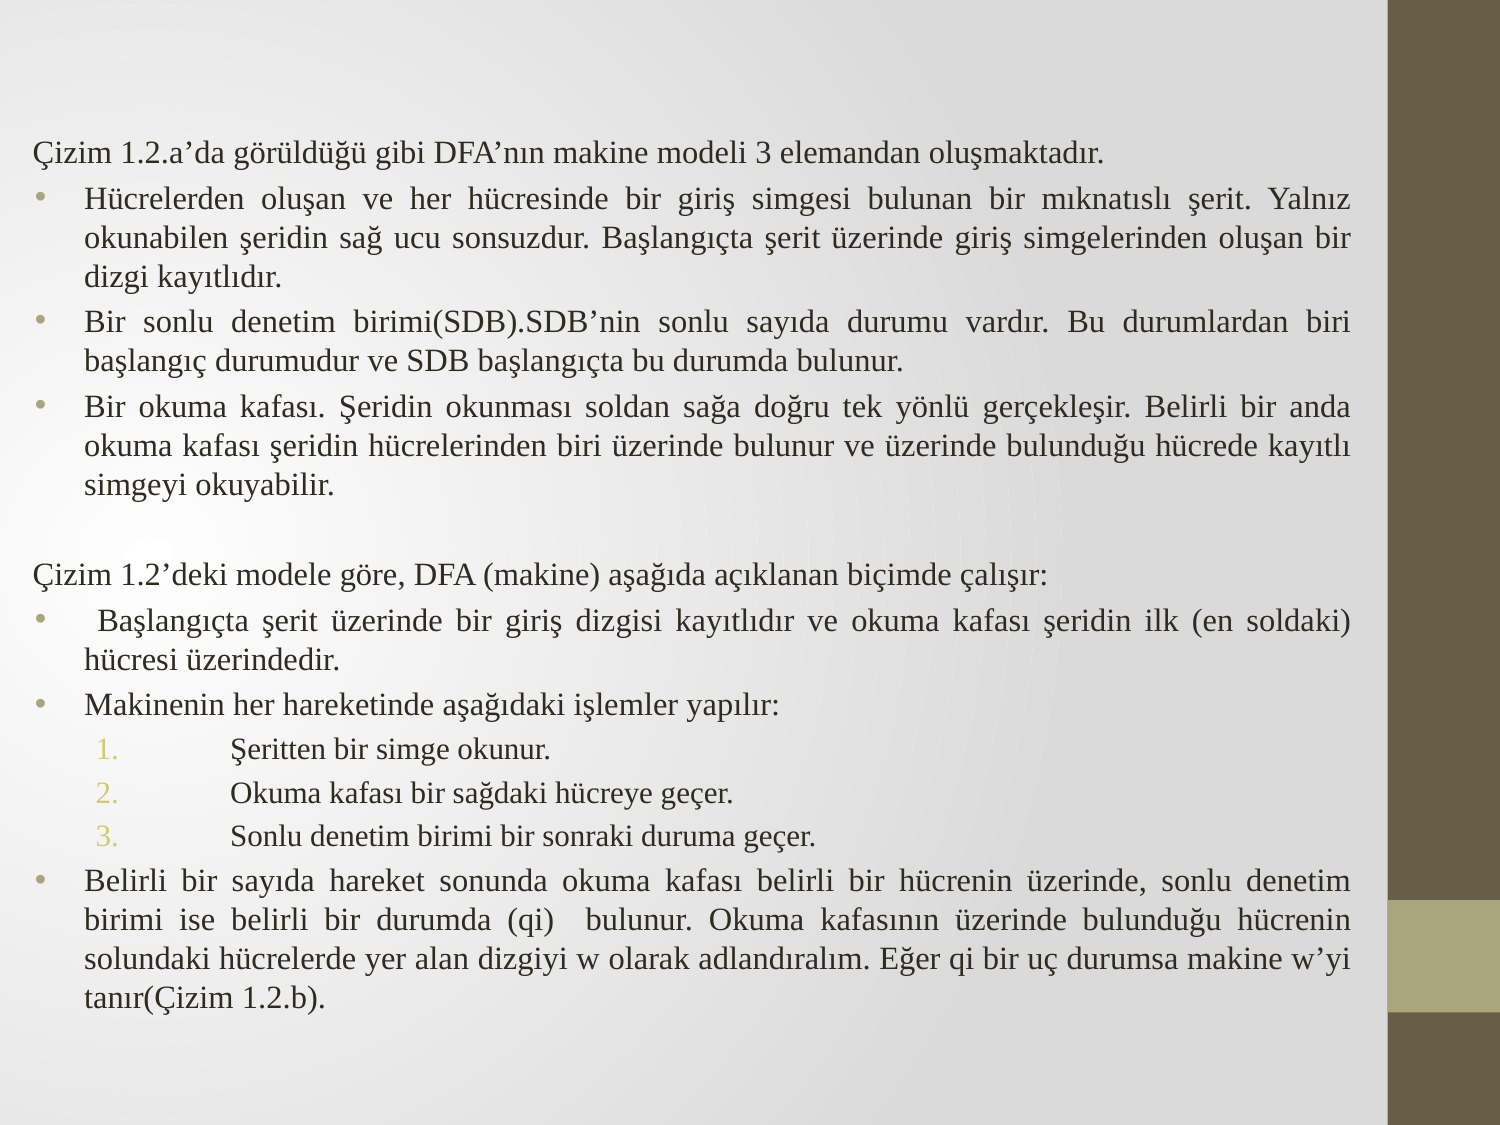

Çizim 1.2.a’da görüldüğü gibi DFA’nın makine modeli 3 elemandan oluşmaktadır.
Hücrelerden oluşan ve her hücresinde bir giriş simgesi bulunan bir mıknatıslı şerit. Yalnız okunabilen şeridin sağ ucu sonsuzdur. Başlangıçta şerit üzerinde giriş simgelerinden oluşan bir dizgi kayıtlıdır.
Bir sonlu denetim birimi(SDB).SDB’nin sonlu sayıda durumu vardır. Bu durumlardan biri başlangıç durumudur ve SDB başlangıçta bu durumda bulunur.
Bir okuma kafası. Şeridin okunması soldan sağa doğru tek yönlü gerçekleşir. Belirli bir anda okuma kafası şeridin hücrelerinden biri üzerinde bulunur ve üzerinde bulunduğu hücrede kayıtlı simgeyi okuyabilir.

Çizim 1.2’deki modele göre, DFA (makine) aşağıda açıklanan biçimde çalışır:
 Başlangıçta şerit üzerinde bir giriş dizgisi kayıtlıdır ve okuma kafası şeridin ilk (en soldaki) hücresi üzerindedir.
Makinenin her hareketinde aşağıdaki işlemler yapılır:
Şeritten bir simge okunur.
Okuma kafası bir sağdaki hücreye geçer.
Sonlu denetim birimi bir sonraki duruma geçer.
Belirli bir sayıda hareket sonunda okuma kafası belirli bir hücrenin üzerinde, sonlu denetim birimi ise belirli bir durumda (qi)  bulunur. Okuma kafasının üzerinde bulunduğu hücrenin solundaki hücrelerde yer alan dizgiyi w olarak adlandıralım. Eğer qi bir uç durumsa makine w’yi tanır(Çizim 1.2.b).